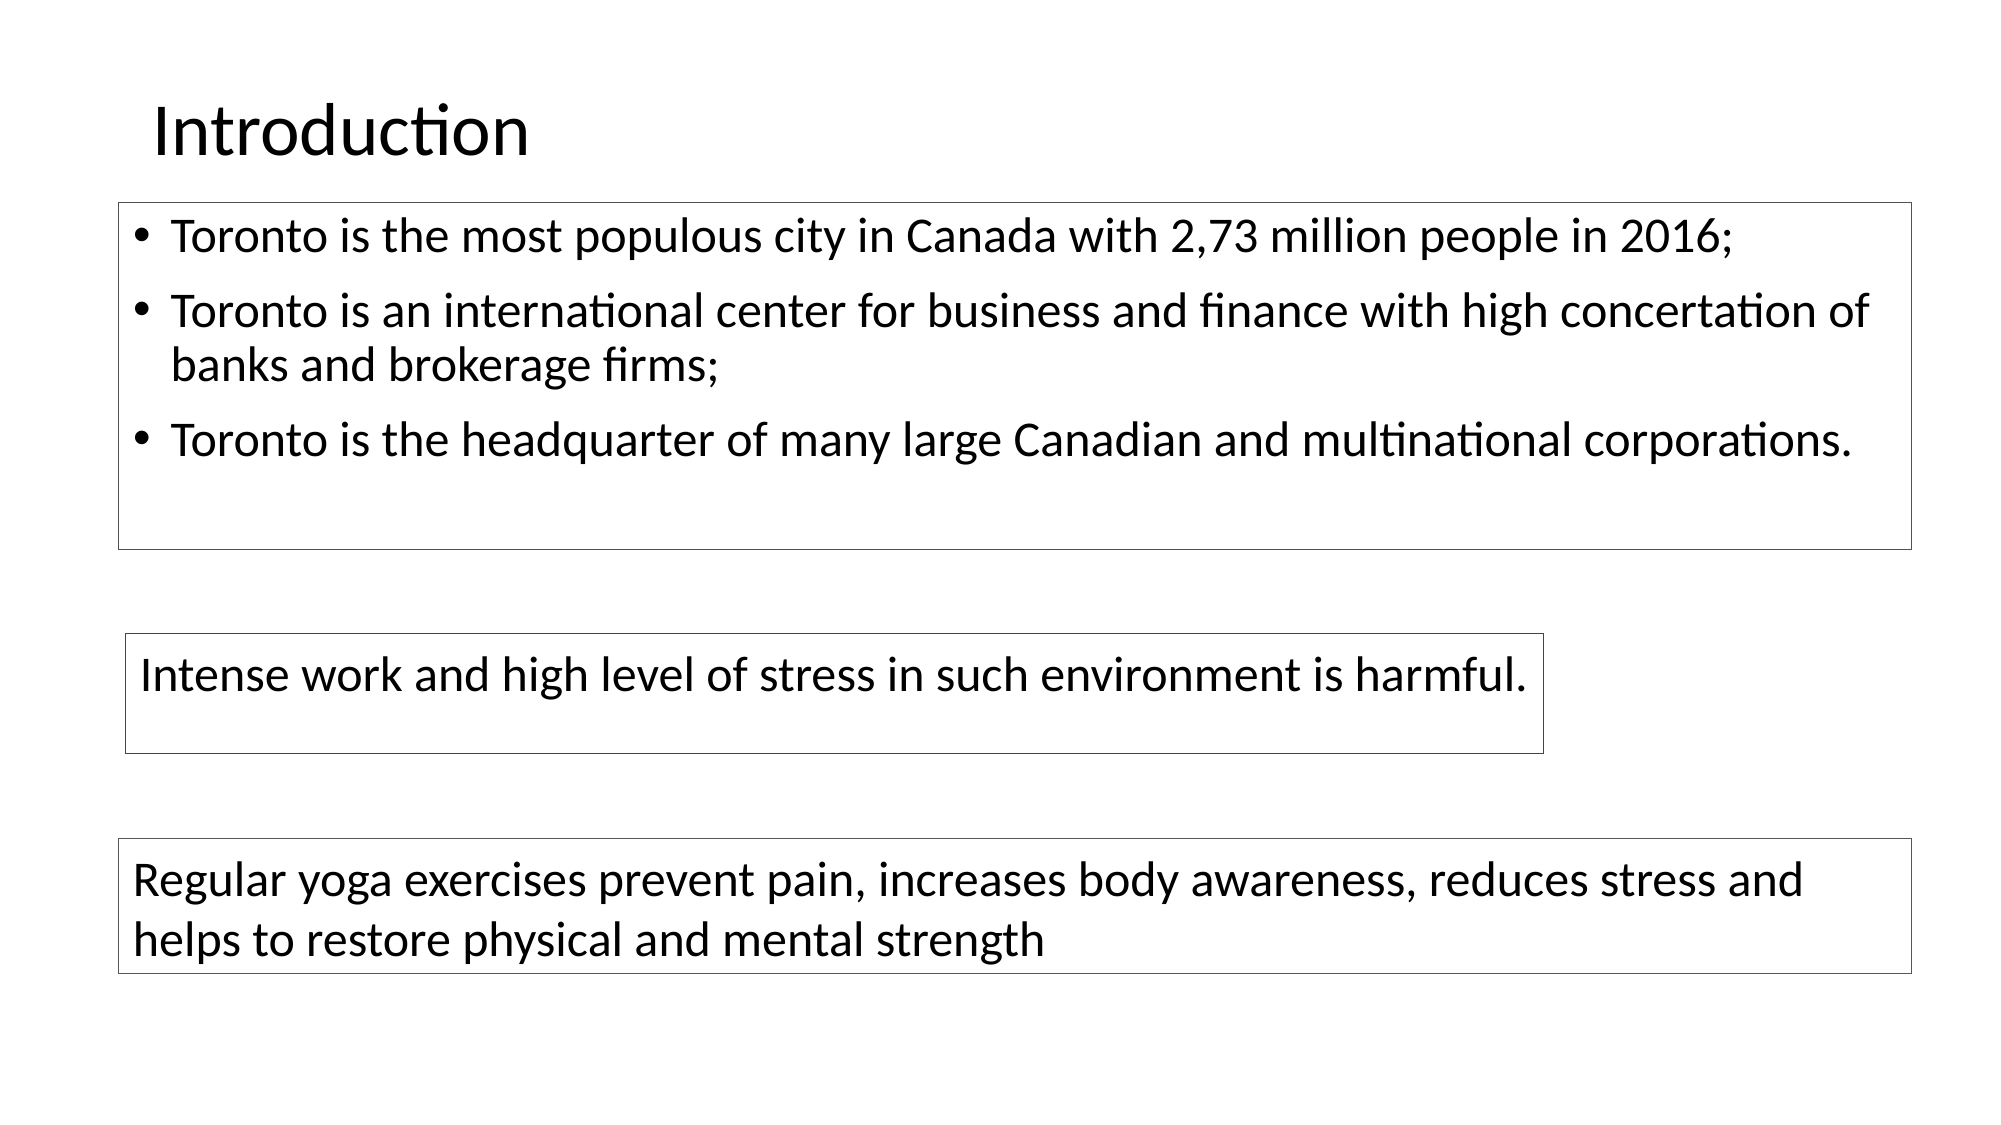

# Introduction
Toronto is the most populous city in Canada with 2,73 million people in 2016;
Toronto is an international center for business and finance with high concertation of banks and brokerage firms;
Toronto is the headquarter of many large Canadian and multinational corporations.

Intense work and high level of stress in such environment is harmful.

Regular yoga exercises prevent pain, increases body awareness, reduces stress and
helps to restore physical and mental strength